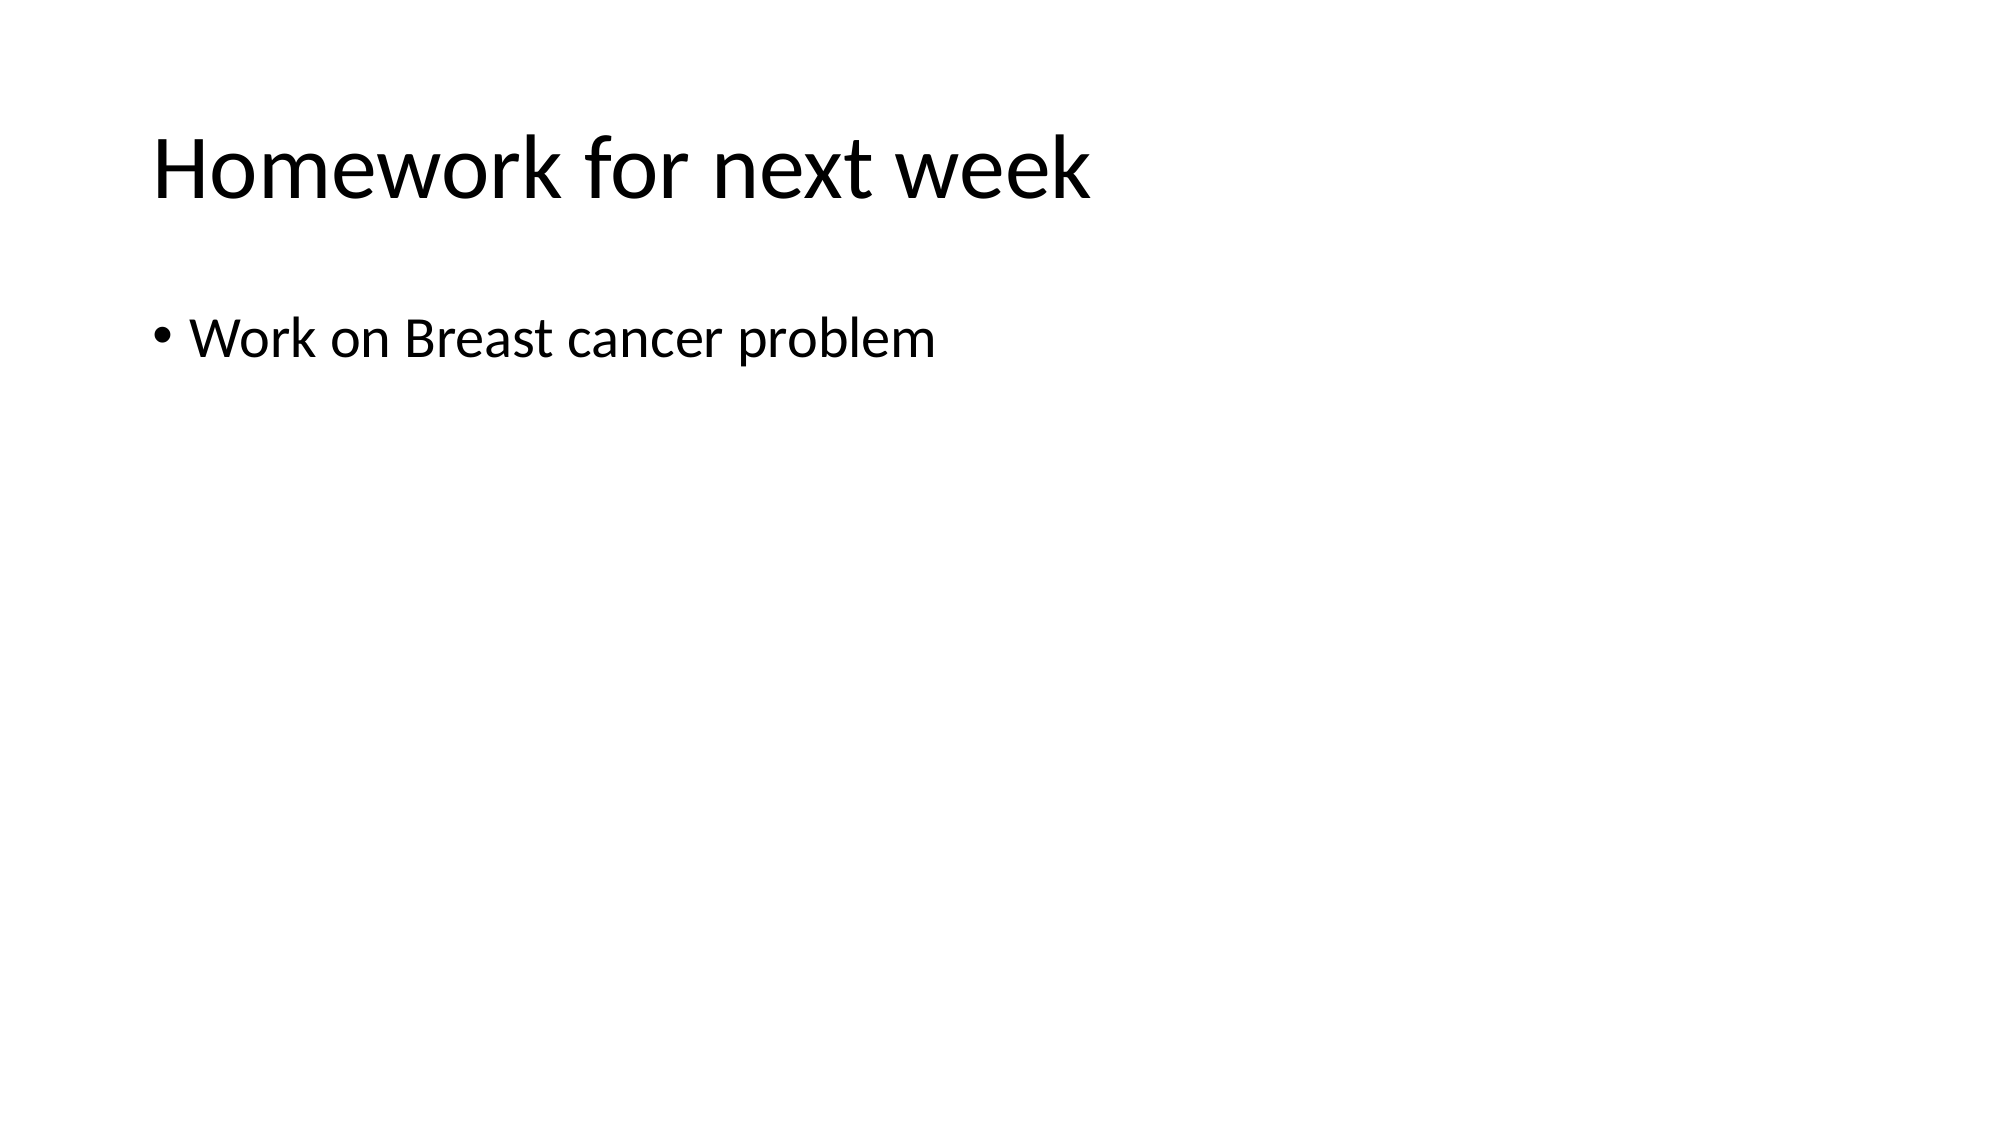

# Homework for next week
Work on Breast cancer problem